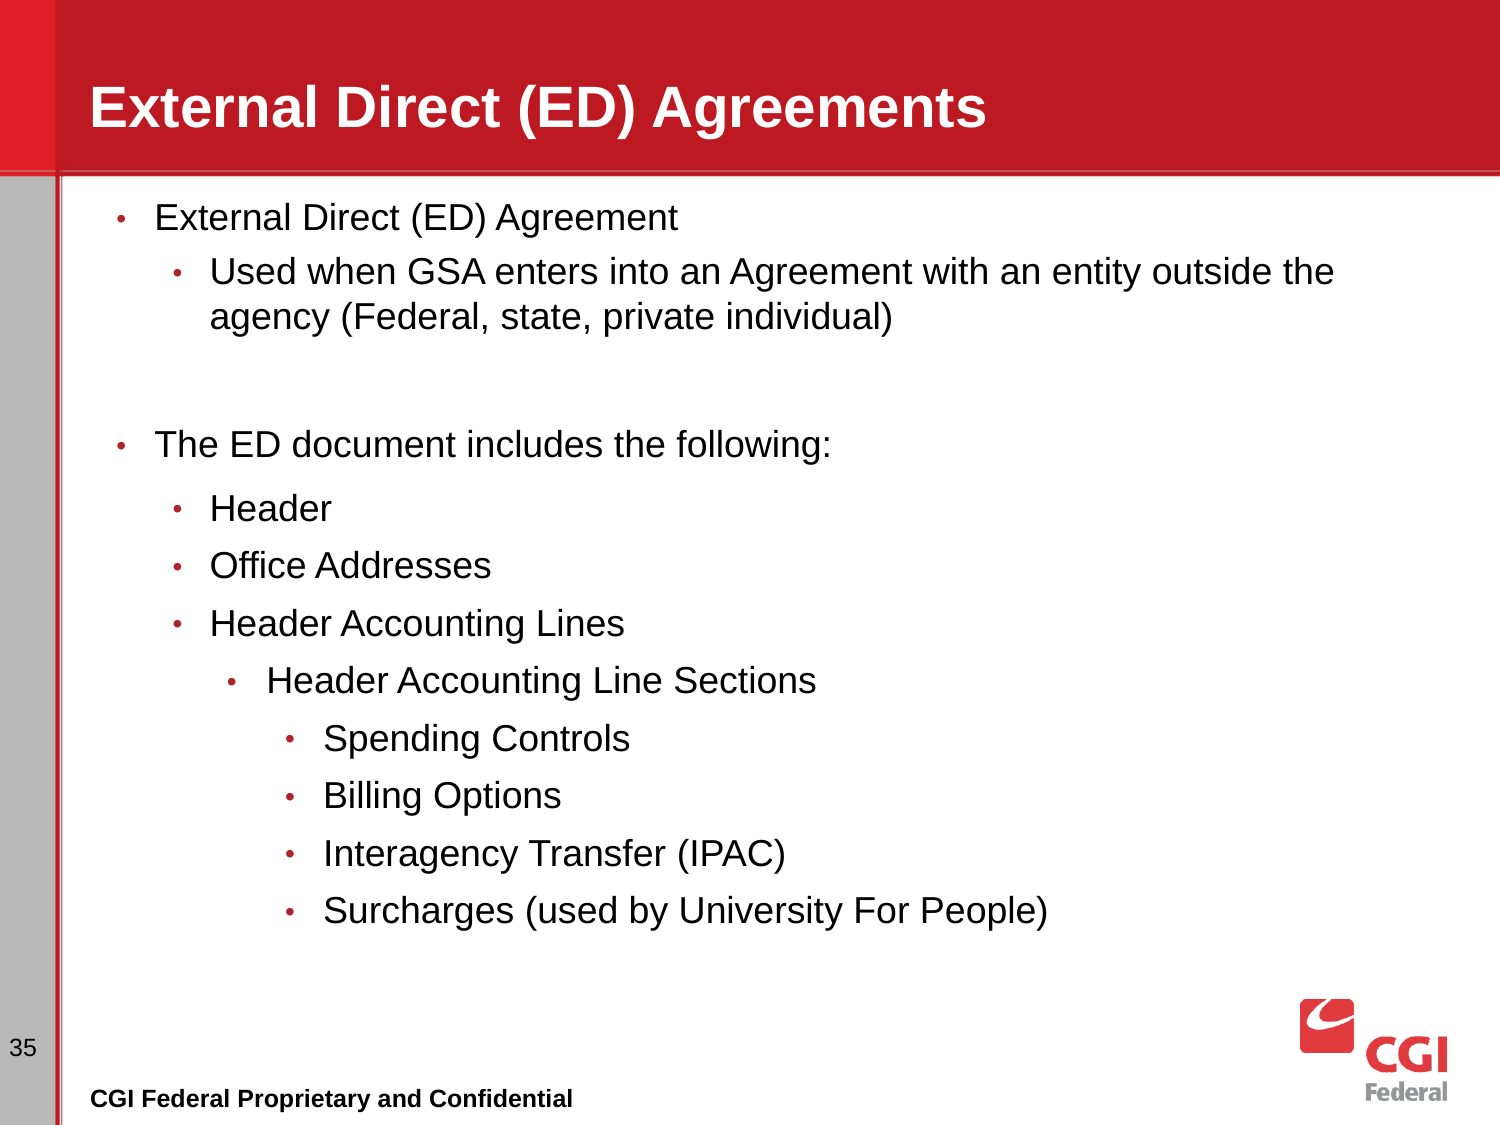

# External Direct (ED) Agreements
External Direct (ED) Agreement
Used when GSA enters into an Agreement with an entity outside the agency (Federal, state, private individual)

The ED document includes the following:
Header
Office Addresses
Header Accounting Lines
Header Accounting Line Sections
Spending Controls
Billing Options
Interagency Transfer (IPAC)
Surcharges (used by University For People)

35
CGI Federal Proprietary and Confidential